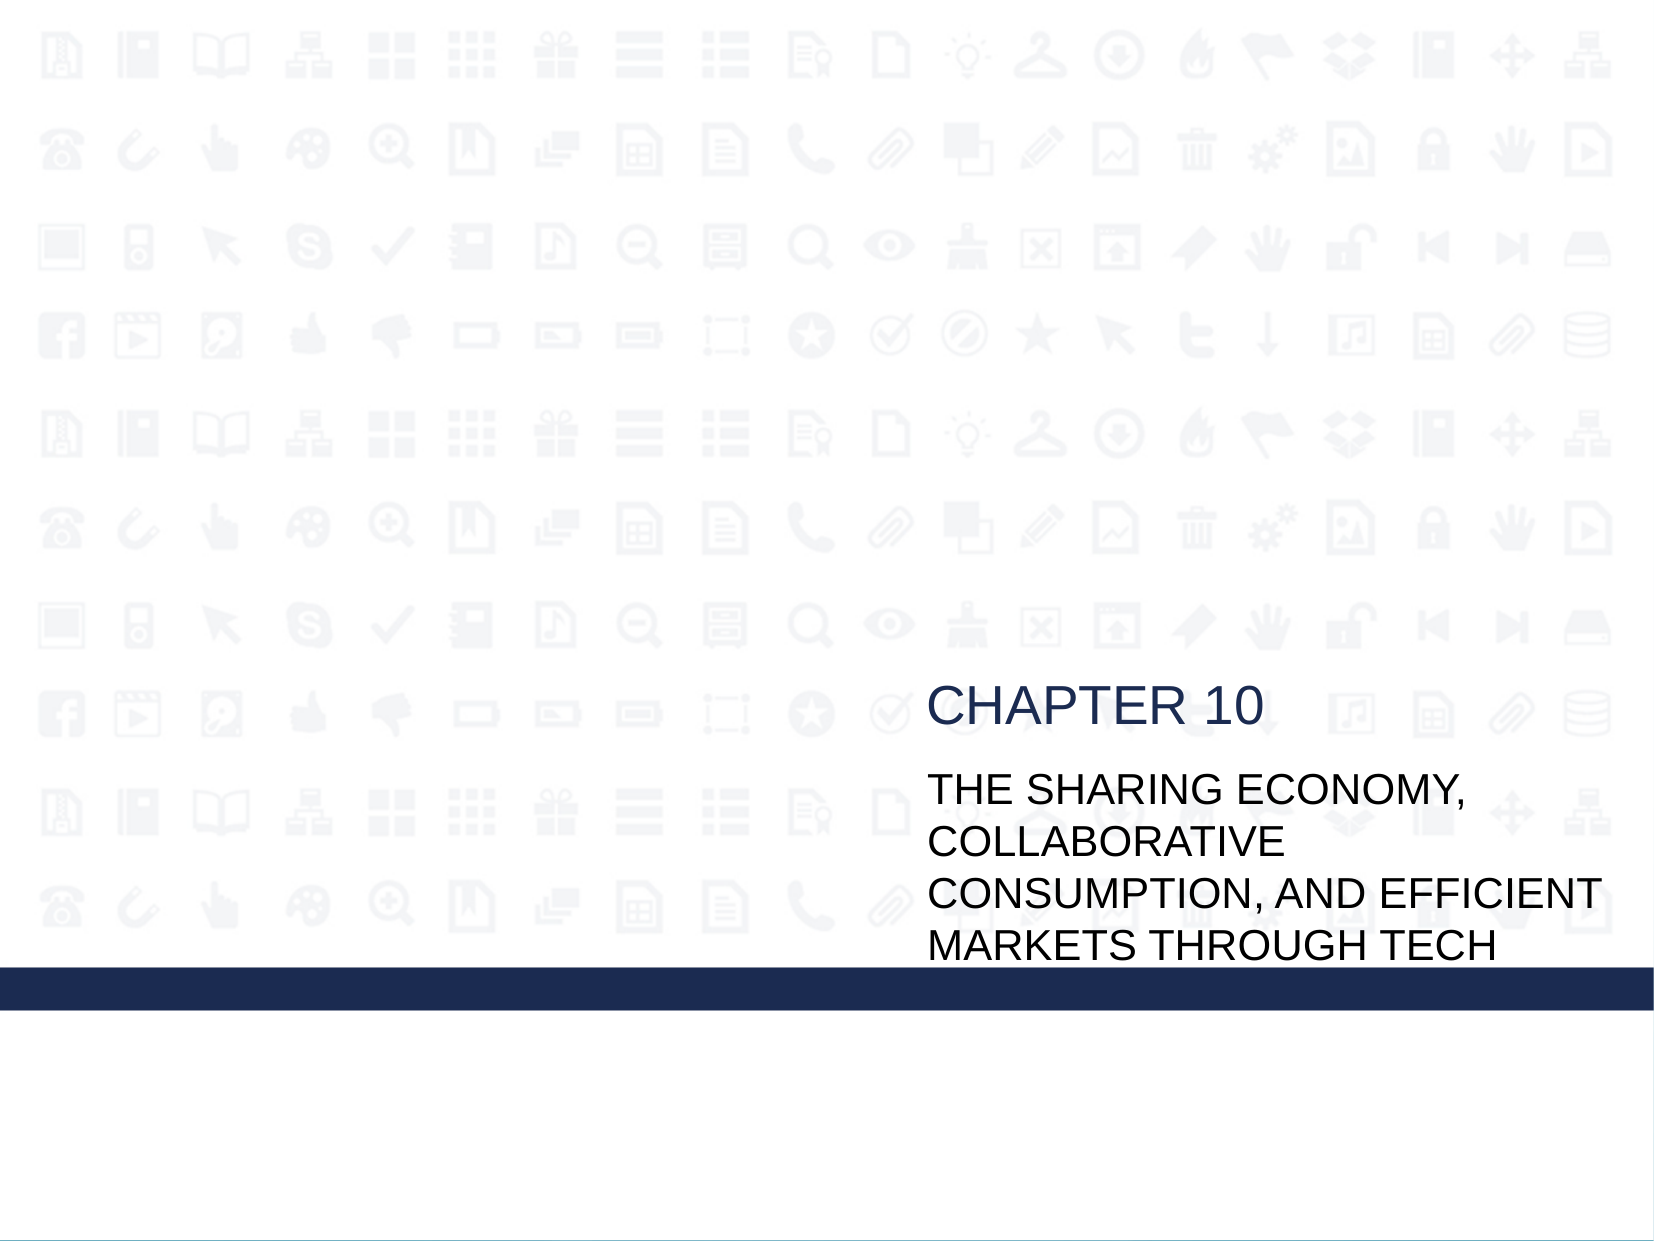

Chapter 10
The sharing economy, collaborative consumption, and efficient markets through tech